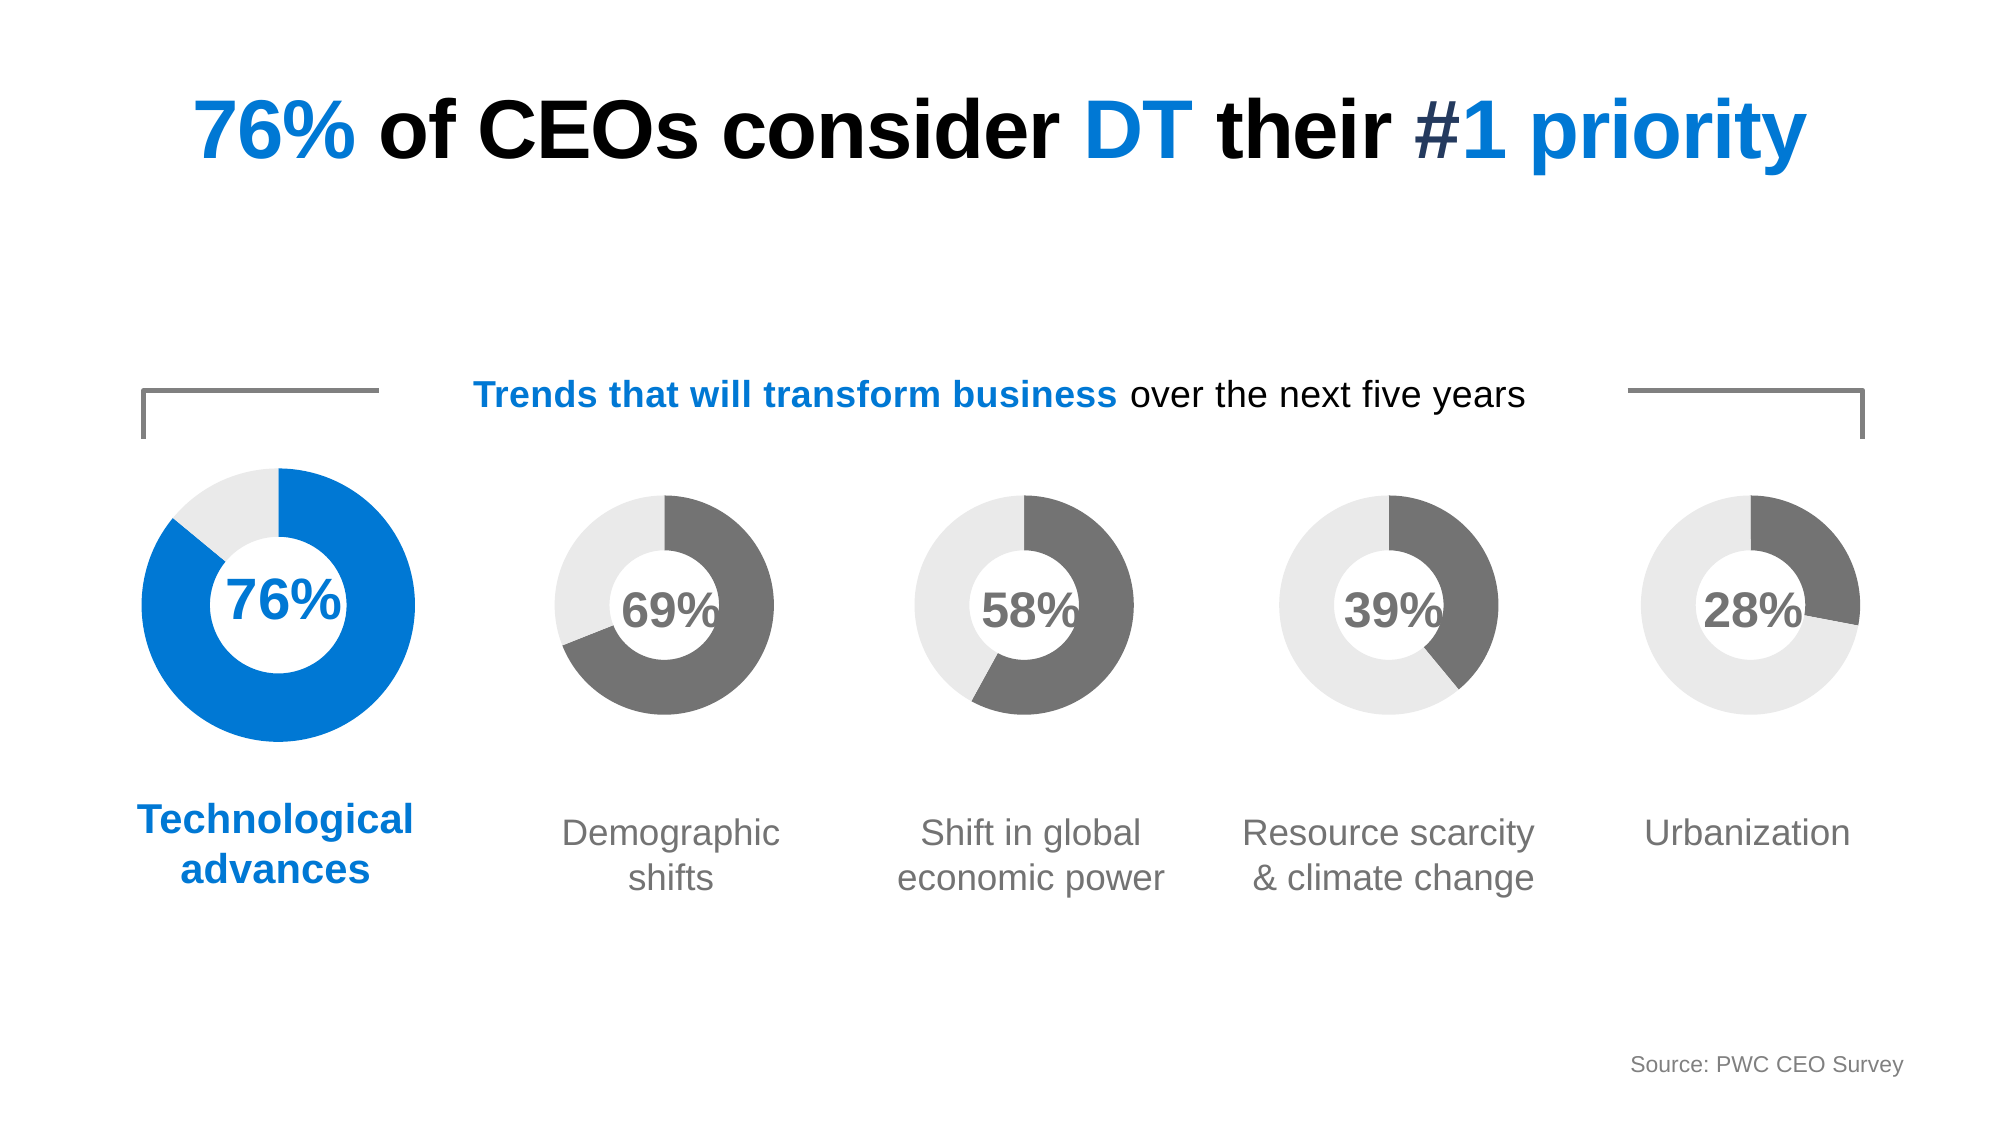

# 76% of CEOs consider DT their #1 priority
Trends that will transform business over the next five years

### Chart

| Category | Sales |
|---|---|
| Technological advances | 0.86 |
| other | 0.14 |
76%
Technological advances

### Chart

| Category | Sales |
|---|---|
| Technological advances | 0.69 |
| other | 0.31 |
69%
Demographic
shifts

### Chart

| Category | Sales |
|---|---|
| Technological advances | 0.58 |
| other | 0.42 |
58%
Shift in global economic power

### Chart

| Category | Sales |
|---|---|
| Technological advances | 0.39 |
| other | 0.61 |
39%
Resource scarcity
& climate change

### Chart

| Category | Sales |
|---|---|
| Technological advances | 0.28 |
| other | 0.72 |
28%
Urbanization
Source: PWC CEO Survey